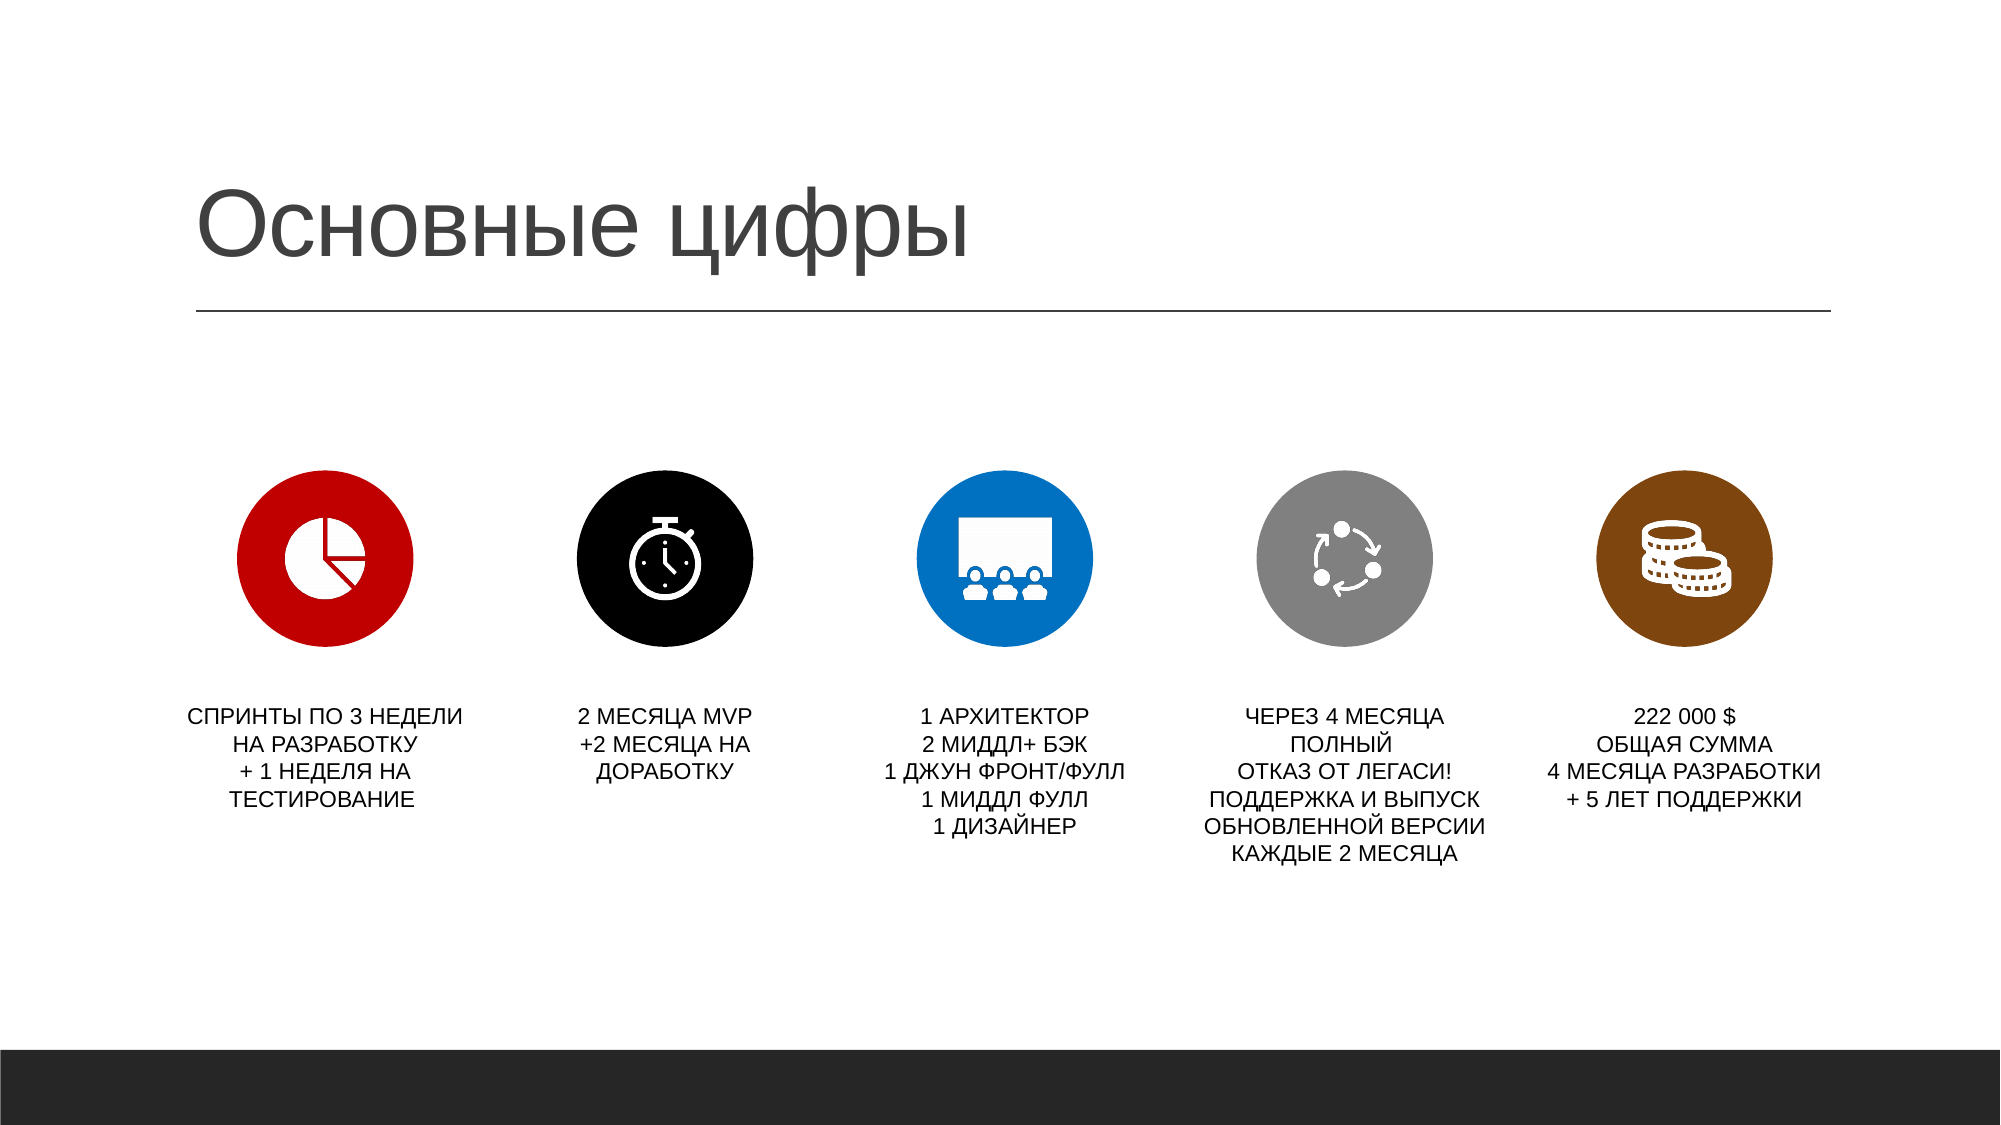

# Основные цифры
Спринты по 3 недели на разработку
+ 1 неделя на тестирование
2 месяца MVP
+2 месяца на доработку
1 архитектор
2 миддл+ бэк
1 джун фронт/фулл
1 миддл фулл
1 дизайнер
Через 4 месяца полный
отказ от легаси!
поддержка и выпуск обновленной версии
каждые 2 месяца
222 000 $
общая сумма
4 месяца разработки
+ 5 лет поддержки